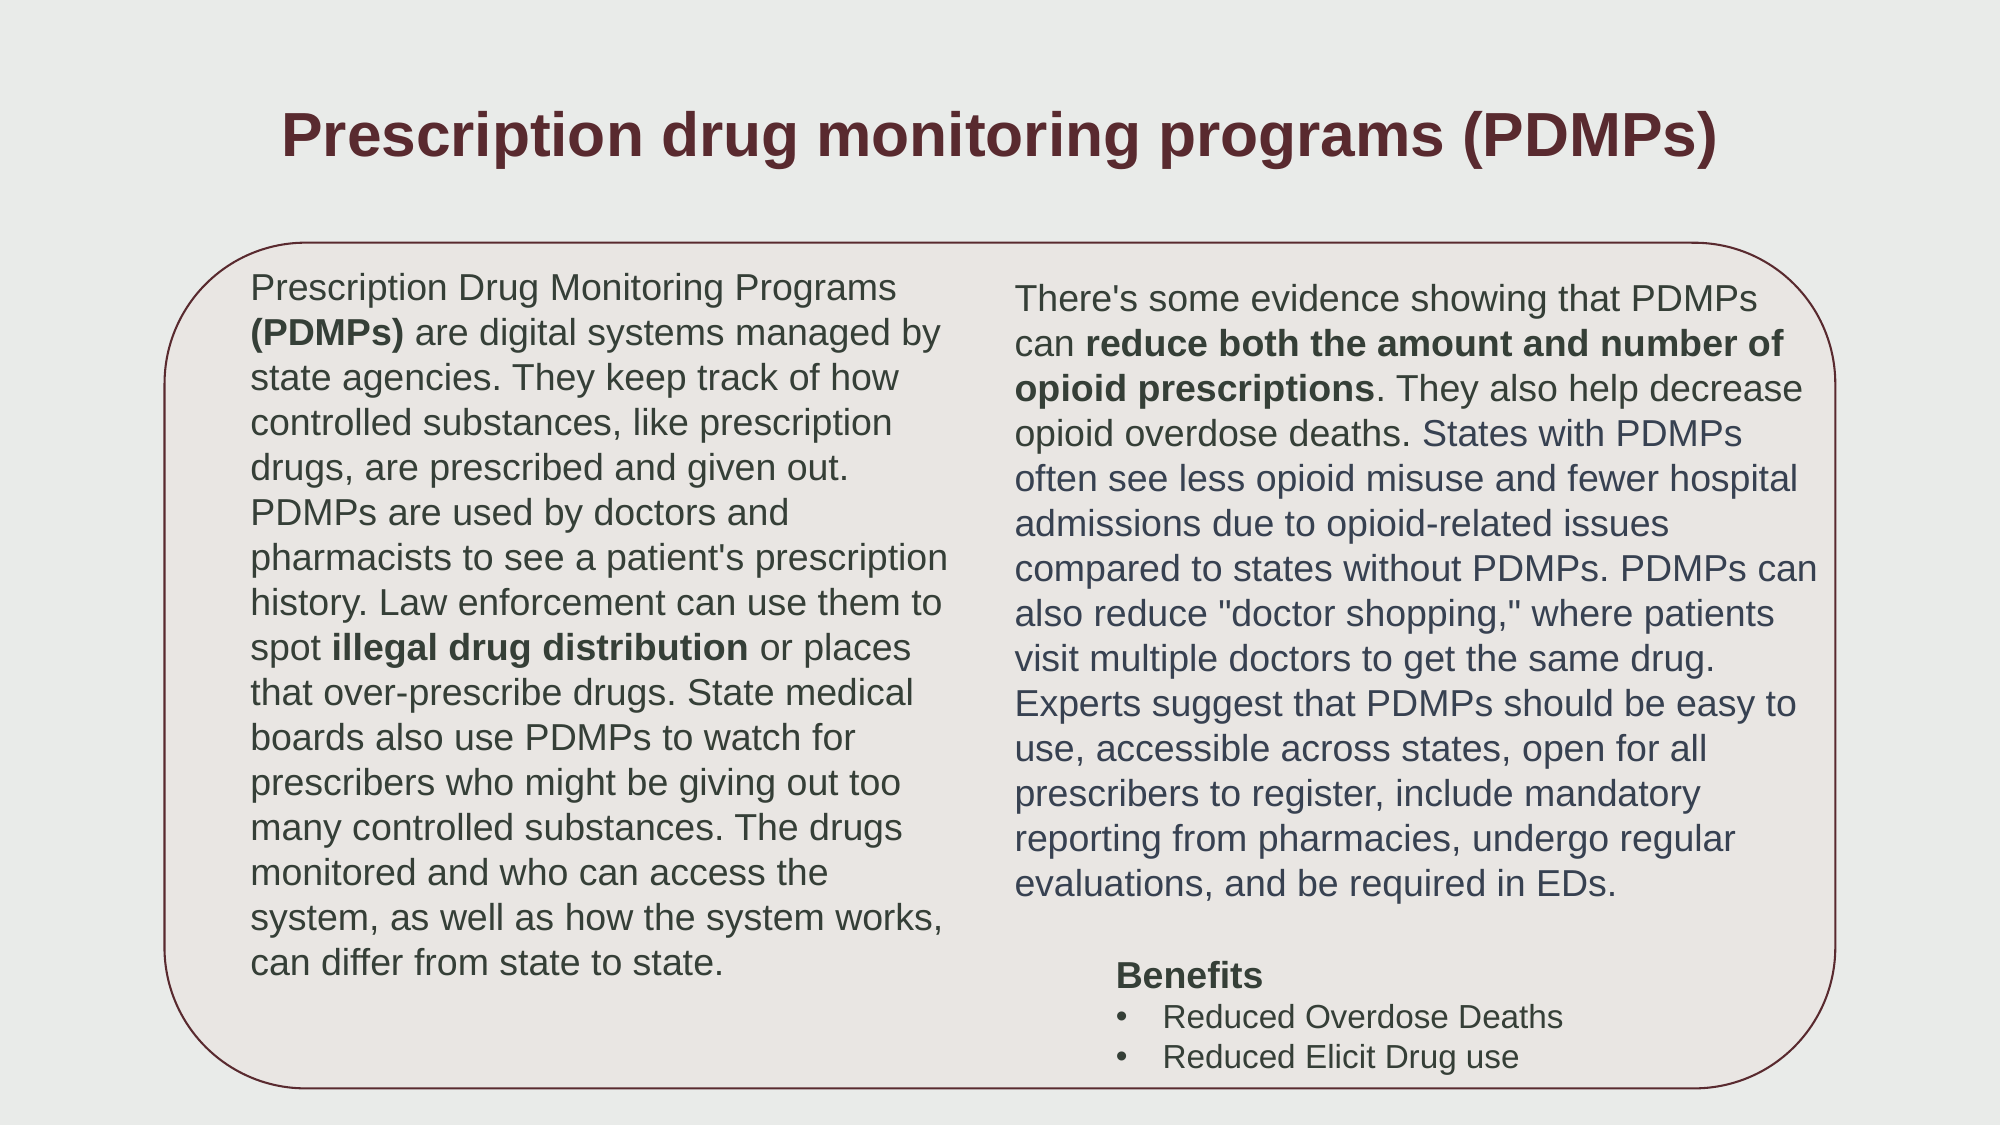

# Prescription drug monitoring programs (PDMPs)

Prescription Drug Monitoring Programs (PDMPs) are digital systems managed by state agencies. They keep track of how controlled substances, like prescription drugs, are prescribed and given out. PDMPs are used by doctors and pharmacists to see a patient's prescription history. Law enforcement can use them to spot illegal drug distribution or places that over-prescribe drugs. State medical boards also use PDMPs to watch for prescribers who might be giving out too many controlled substances. The drugs monitored and who can access the system, as well as how the system works, can differ from state to state.
There's some evidence showing that PDMPs can reduce both the amount and number of opioid prescriptions. They also help decrease opioid overdose deaths. States with PDMPs often see less opioid misuse and fewer hospital admissions due to opioid-related issues compared to states without PDMPs. PDMPs can also reduce "doctor shopping," where patients visit multiple doctors to get the same drug. Experts suggest that PDMPs should be easy to use, accessible across states, open for all prescribers to register, include mandatory reporting from pharmacies, undergo regular evaluations, and be required in EDs.
Benefits
Reduced Overdose Deaths
Reduced Elicit Drug use